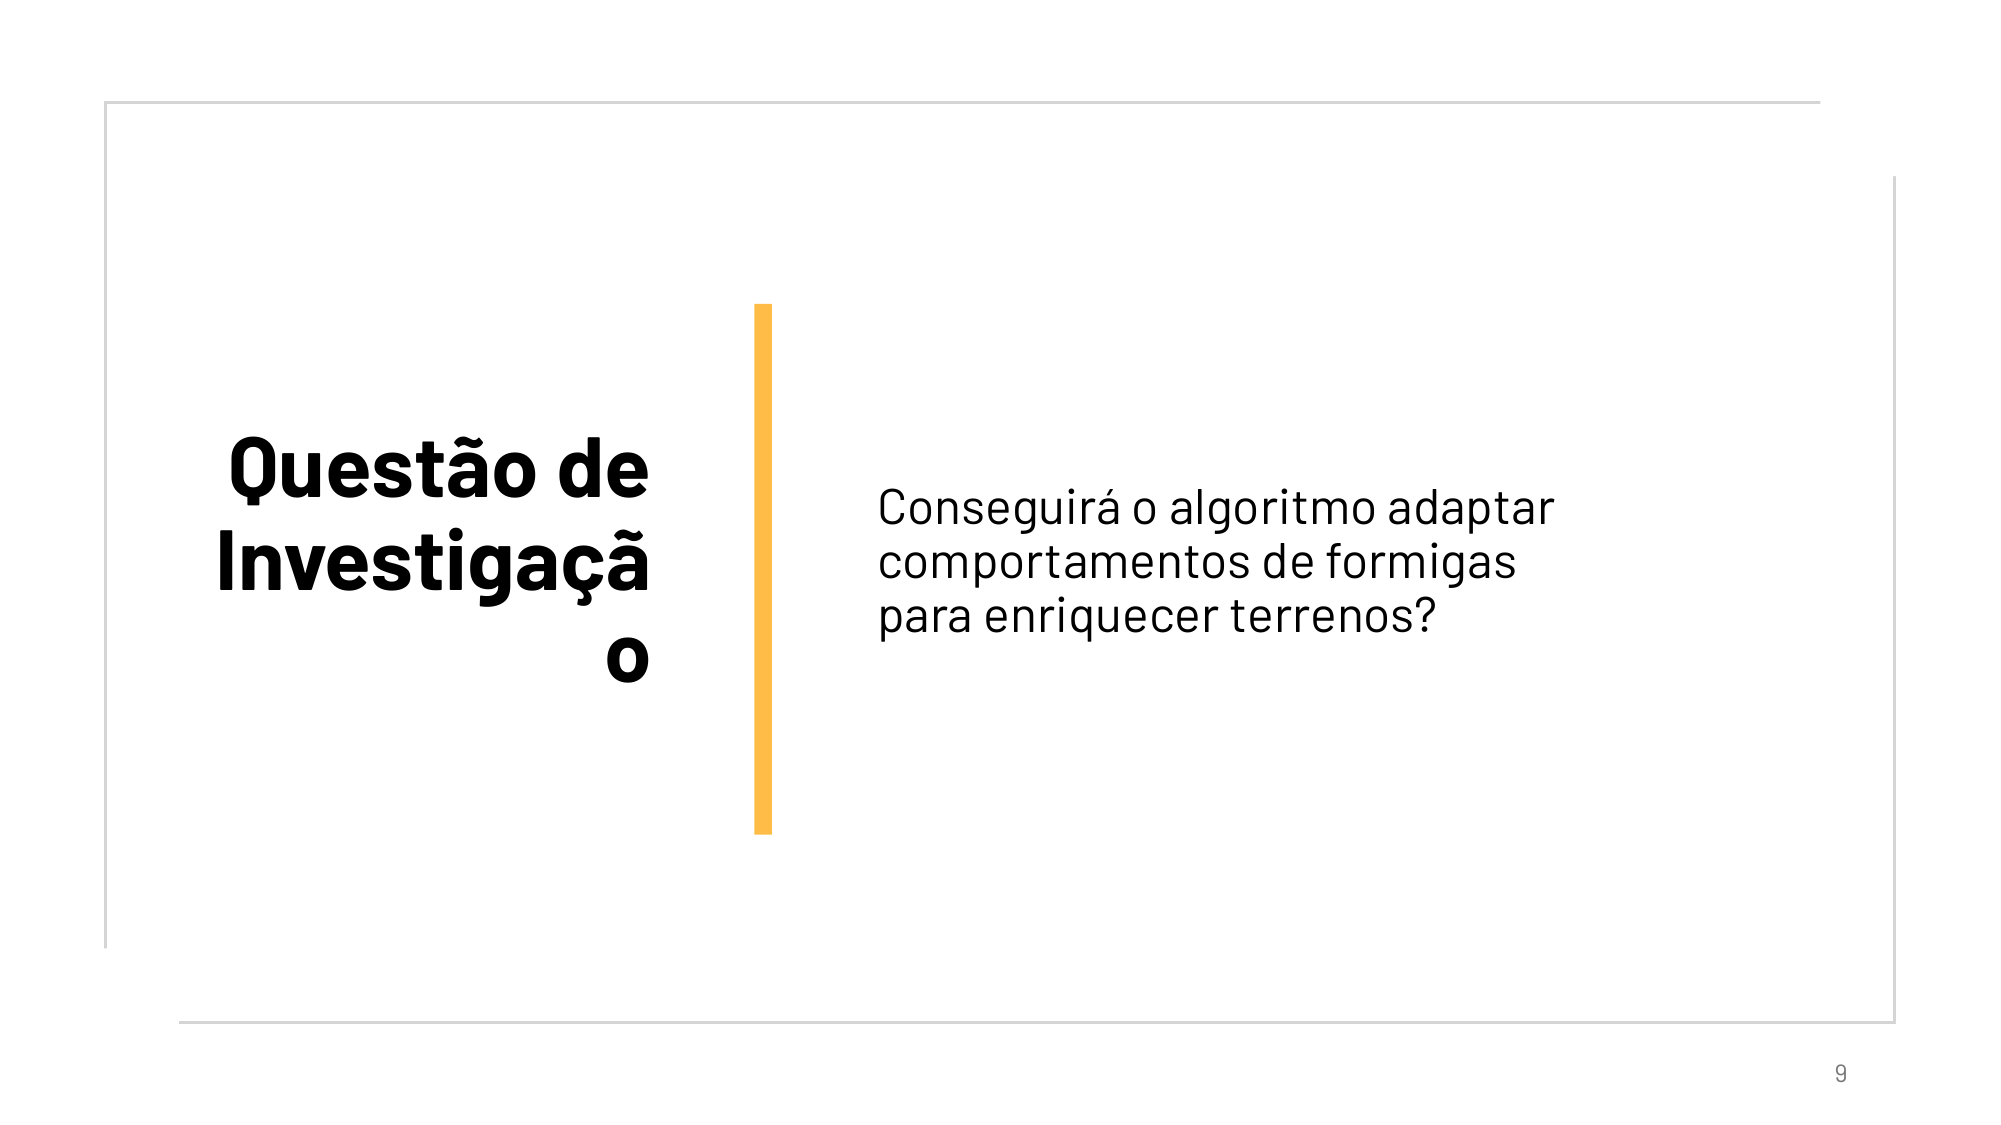

# Questão de Investigação
Conseguirá o algoritmo adaptar comportamentos de formigas para enriquecer terrenos?

9